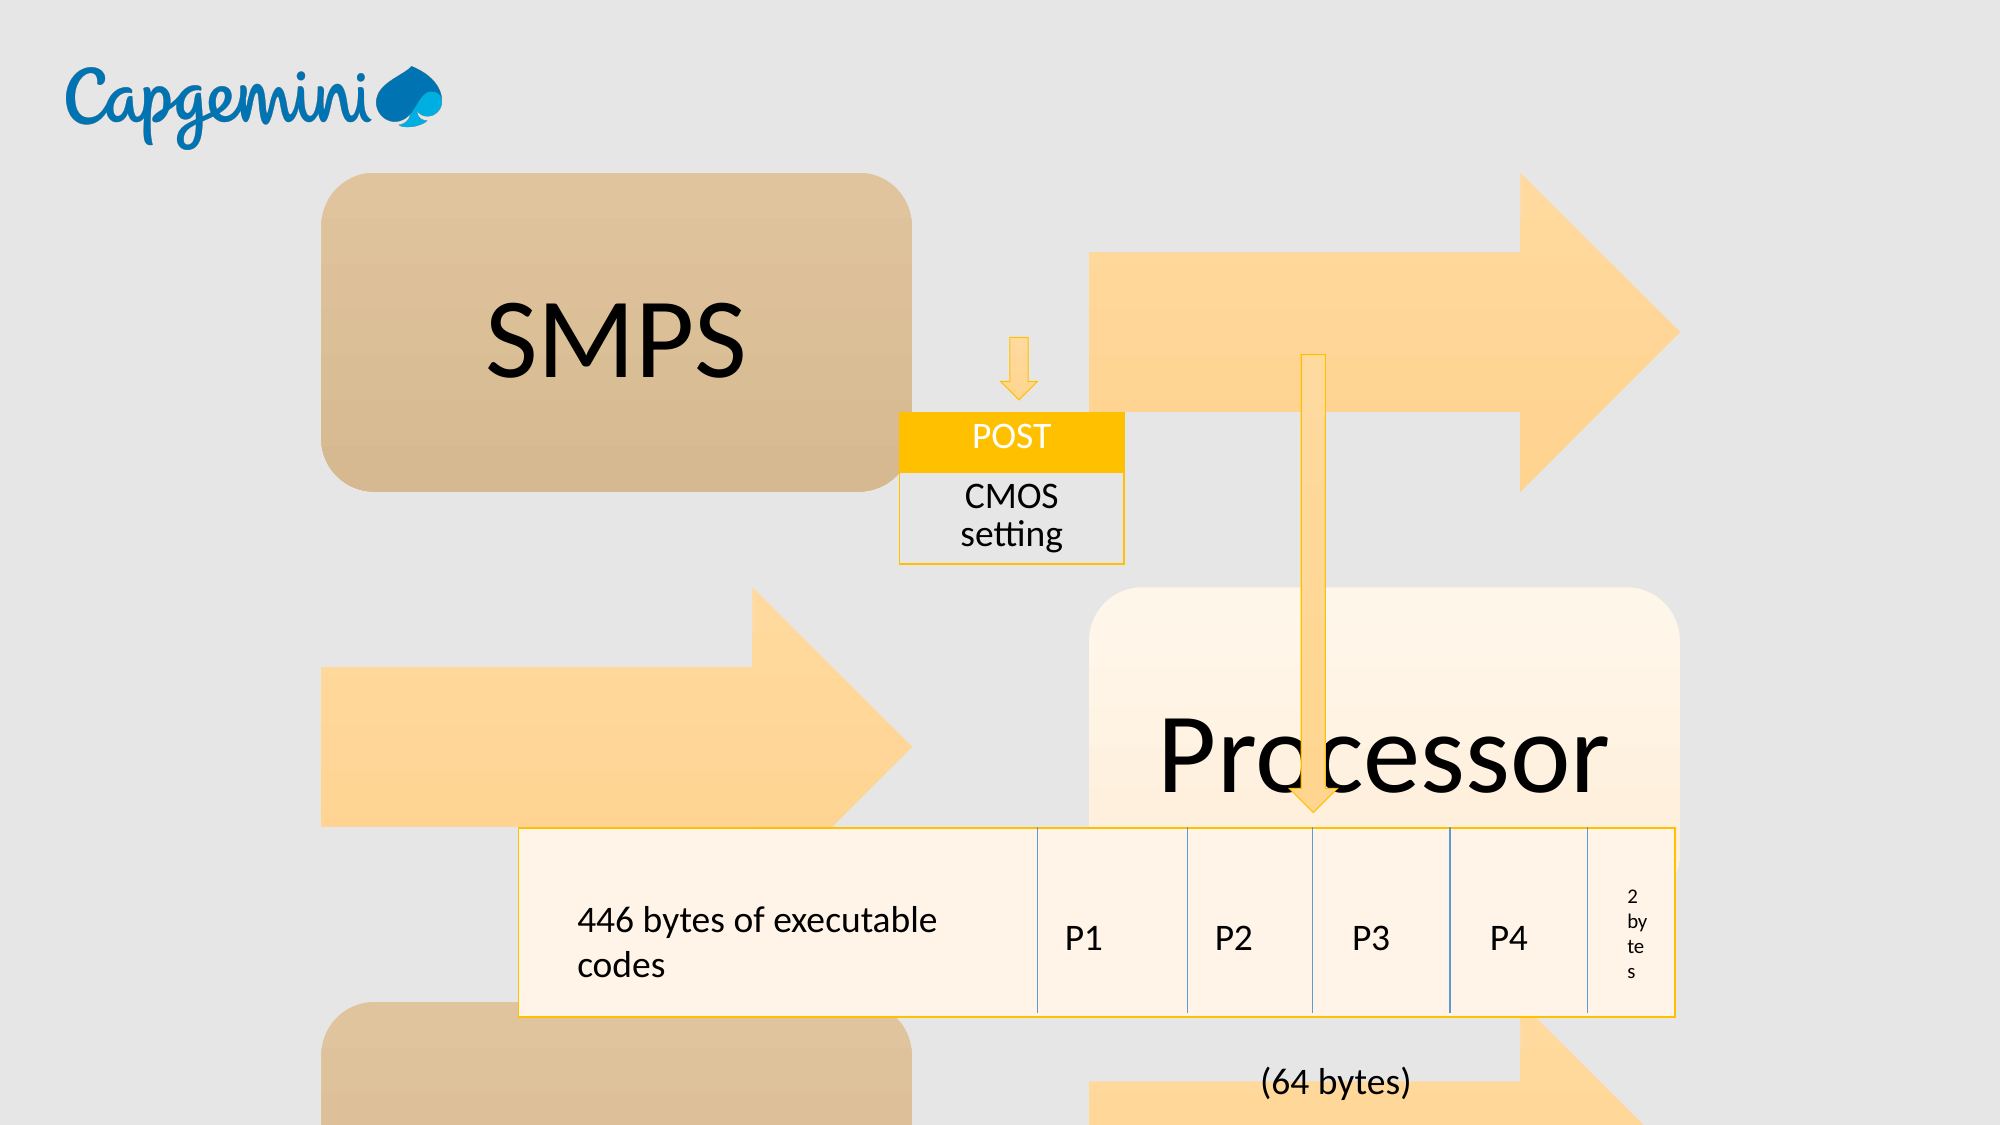

SMPS
Processor

| POST |
| --- |
| CMOS setting |
|  |
| --- |
2bytes
446 bytes of executable codes
P1
P2
P3
P4
                       (64 bytes)